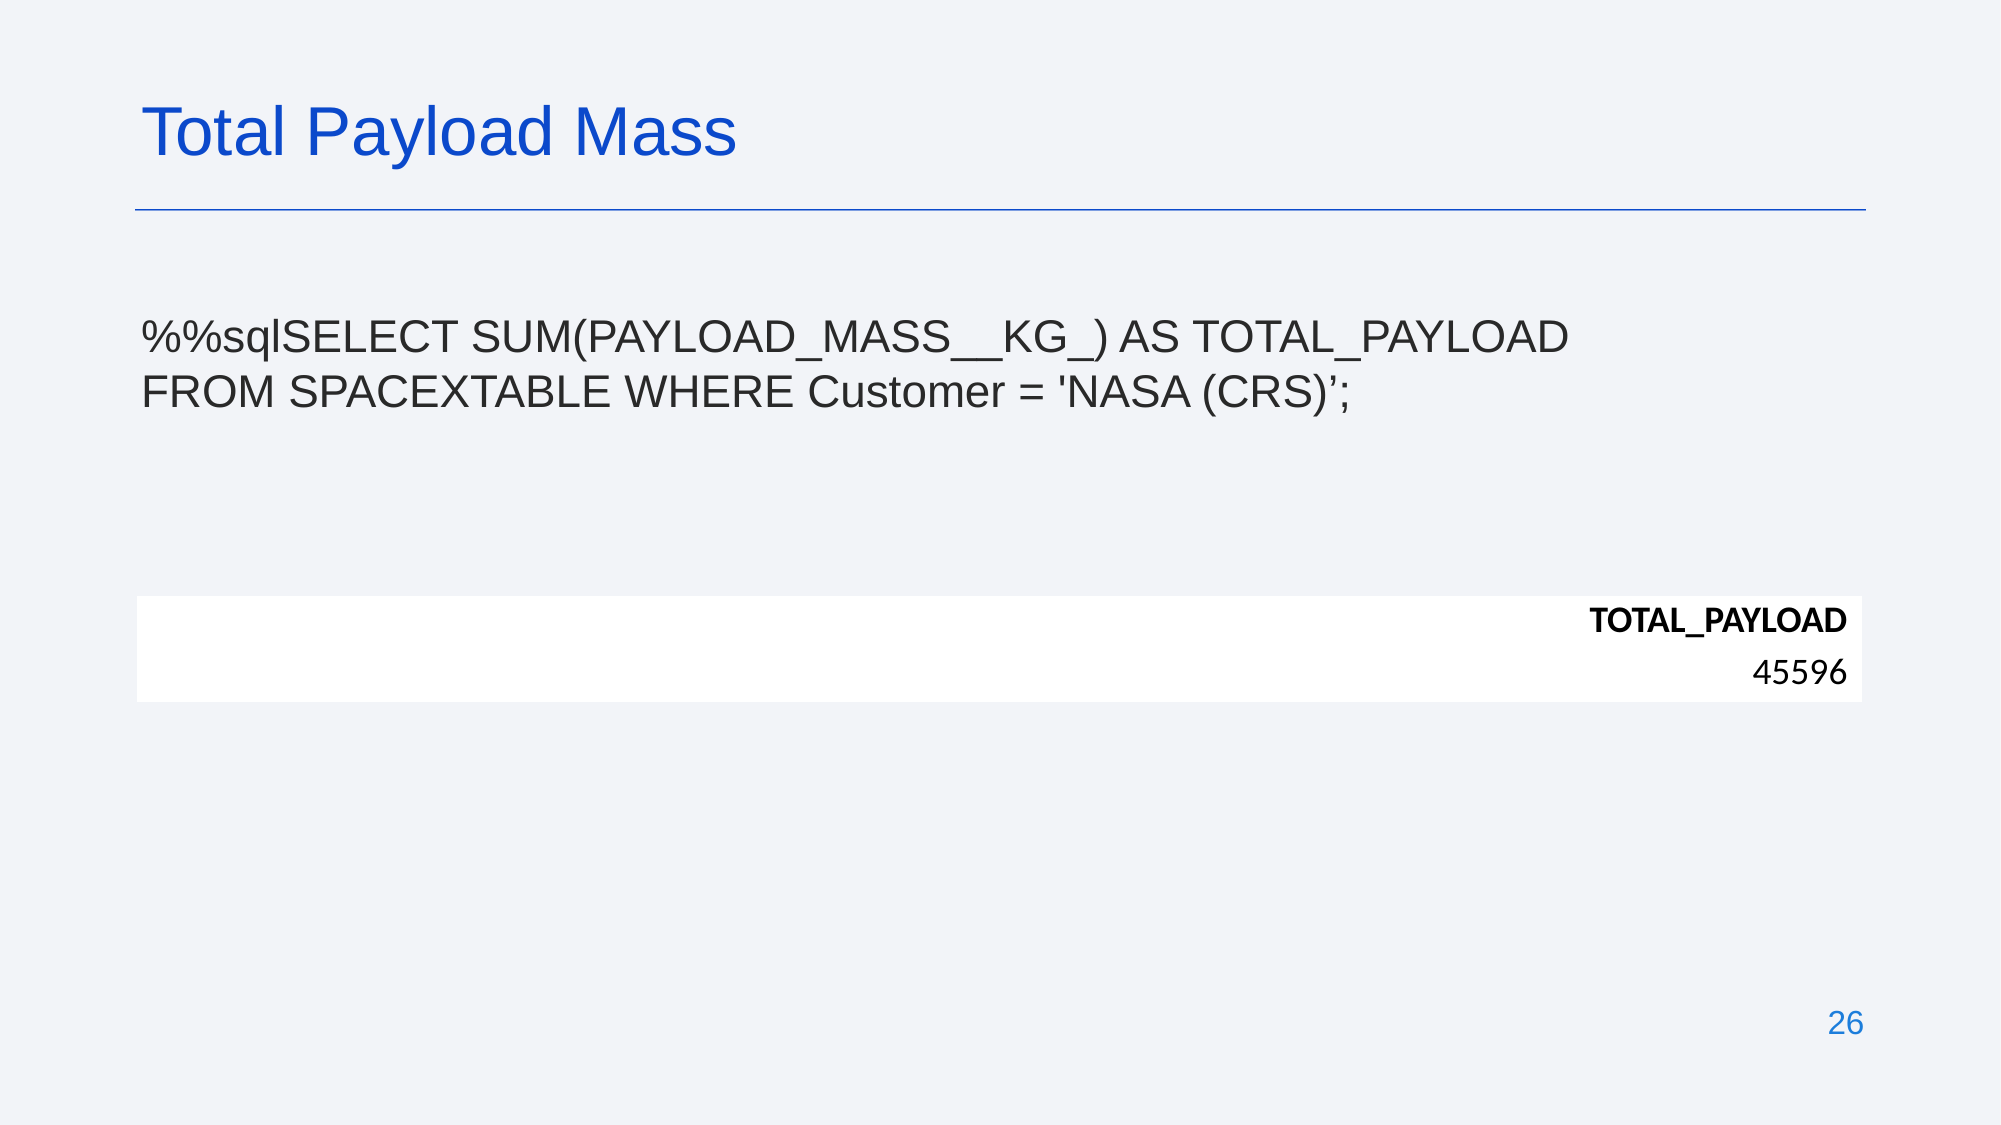

Total Payload Mass
%%sqlSELECT SUM(PAYLOAD_MASS__KG_) AS TOTAL_PAYLOAD FROM SPACEXTABLE WHERE Customer = 'NASA (CRS)’;

| TOTAL\_PAYLOAD |
| --- |
| 45596 |
26